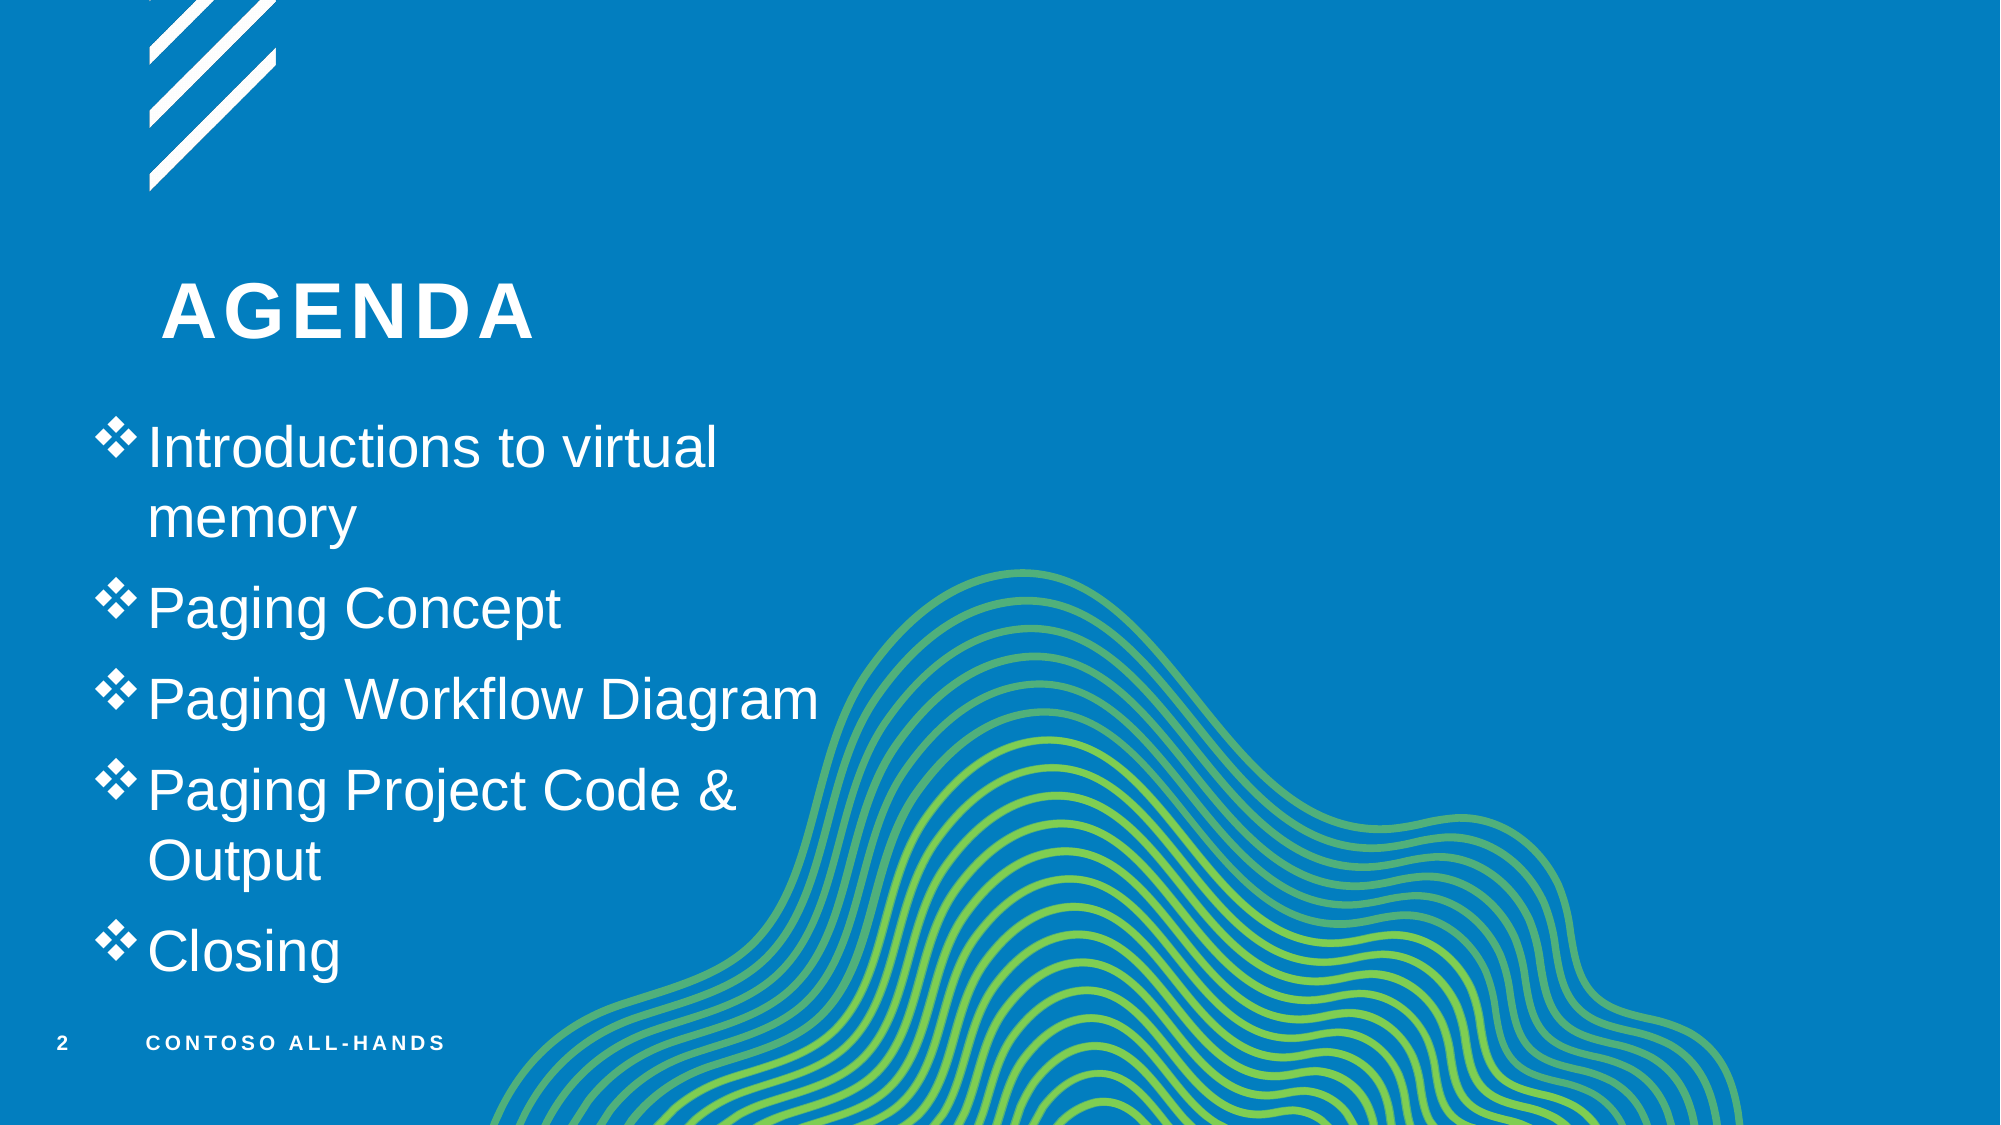

# AGENDA
Introductions​ to virtual memory
Paging Concept
Paging Workflow Diagram
Paging Project Code & Output
Closing​

2
CONTOSO ALL-HANDS